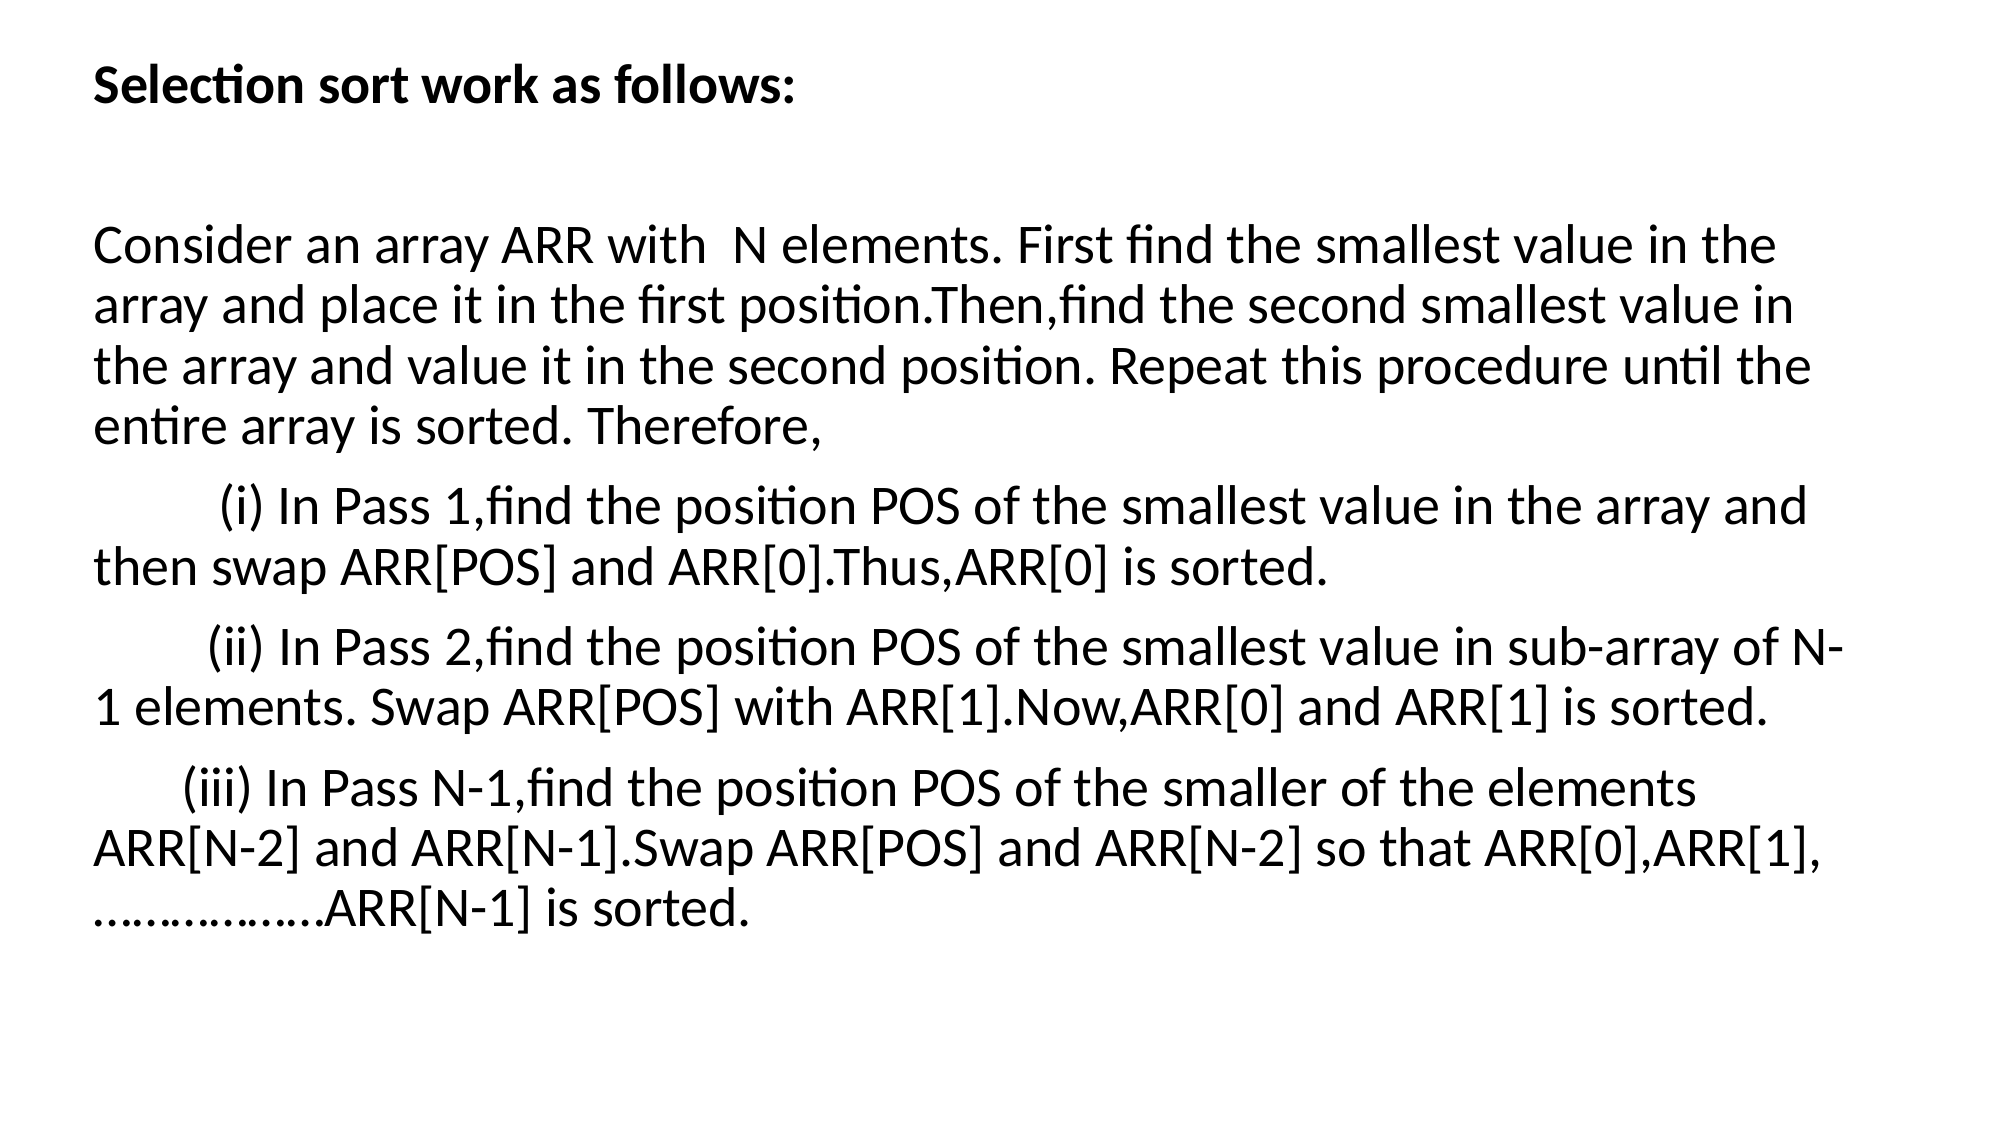

Selection sort work as follows:

Consider an array ARR with  N elements. First find the smallest value in the array and place it in the first position.Then,find the second smallest value in the array and value it in the second position. Repeat this procedure until the entire array is sorted. Therefore,
          (i) In Pass 1,find the position POS of the smallest value in the array and then swap ARR[POS] and ARR[0].Thus,ARR[0] is sorted.
         (ii) In Pass 2,find the position POS of the smallest value in sub-array of N-1 elements. Swap ARR[POS] with ARR[1].Now,ARR[0] and ARR[1] is sorted.
       (iii) In Pass N-1,find the position POS of the smaller of the elements ARR[N-2] and ARR[N-1].Swap ARR[POS] and ARR[N-2] so that ARR[0],ARR[1],………………ARR[N-1] is sorted.